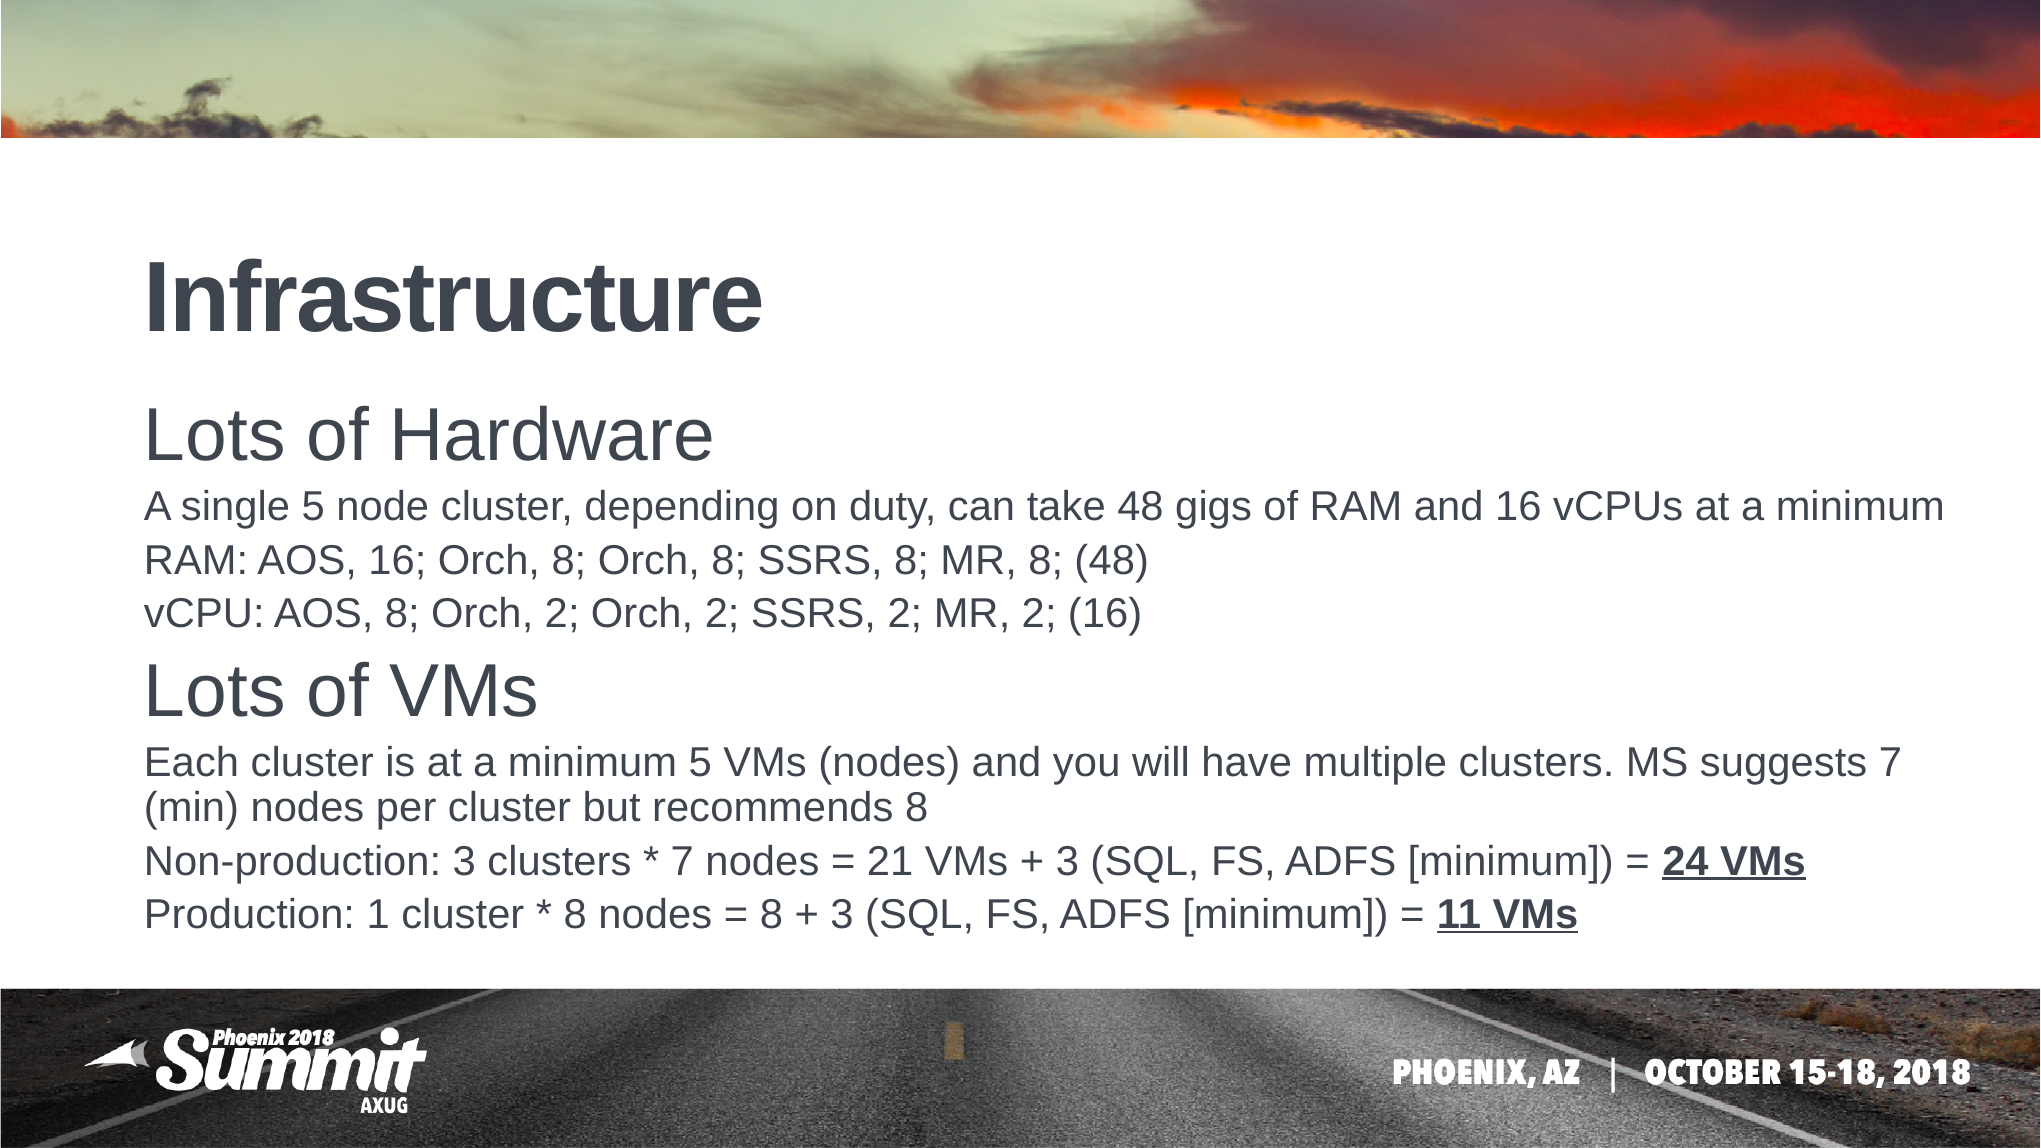

# Infrastructure
Lots of Hardware
A single 5 node cluster, depending on duty, can take 48 gigs of RAM and 16 vCPUs at a minimum
RAM: AOS, 16; Orch, 8; Orch, 8; SSRS, 8; MR, 8; (48)
vCPU: AOS, 8; Orch, 2; Orch, 2; SSRS, 2; MR, 2; (16)
Lots of VMs
Each cluster is at a minimum 5 VMs (nodes) and you will have multiple clusters. MS suggests 7 (min) nodes per cluster but recommends 8
Non-production: 3 clusters * 7 nodes = 21 VMs + 3 (SQL, FS, ADFS [minimum]) = 24 VMs
Production: 1 cluster * 8 nodes = 8 + 3 (SQL, FS, ADFS [minimum]) = 11 VMs